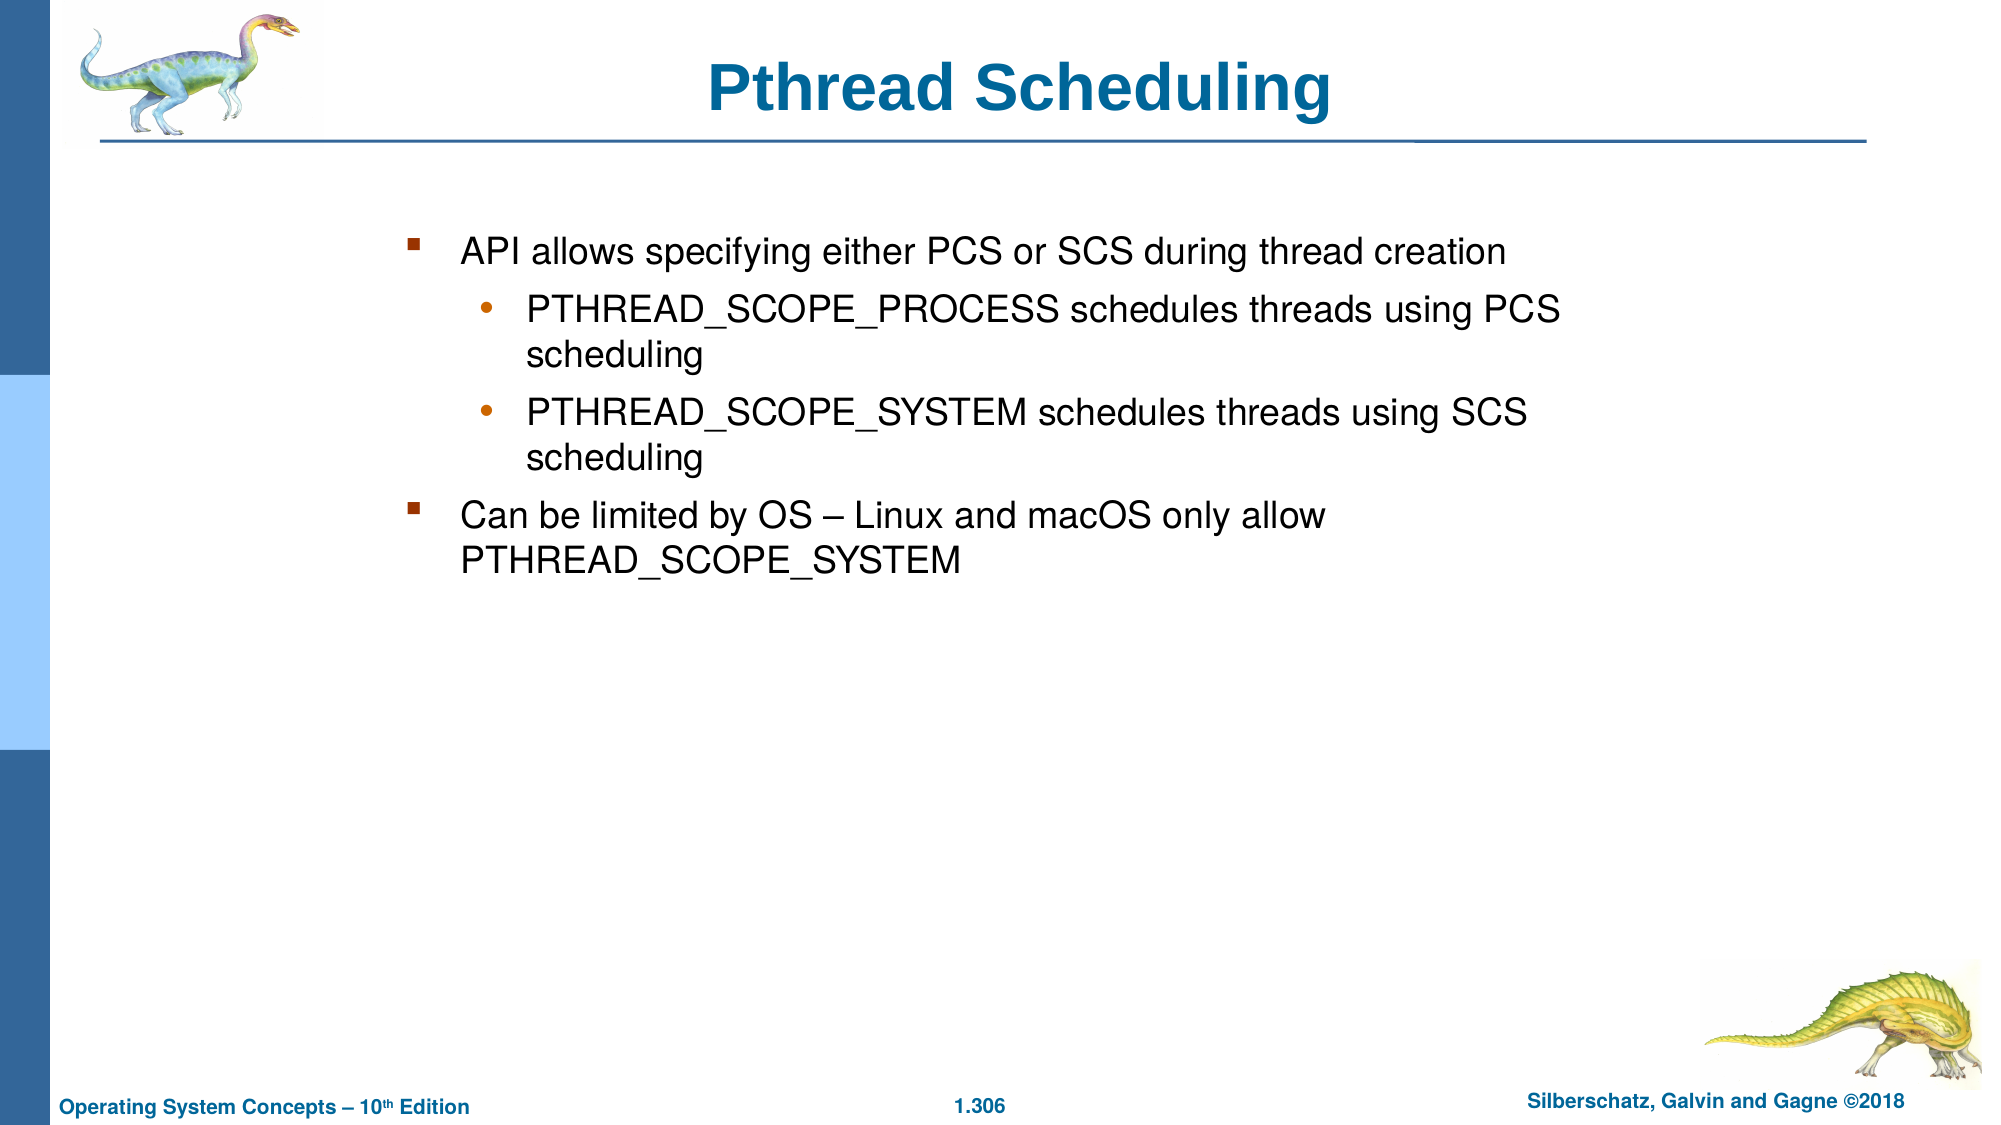

# Pthread Scheduling
API allows specifying either PCS or SCS during thread creation
PTHREAD_SCOPE_PROCESS schedules threads using PCS scheduling
PTHREAD_SCOPE_SYSTEM schedules threads using SCS scheduling
Can be limited by OS – Linux and macOS only allow PTHREAD_SCOPE_SYSTEM